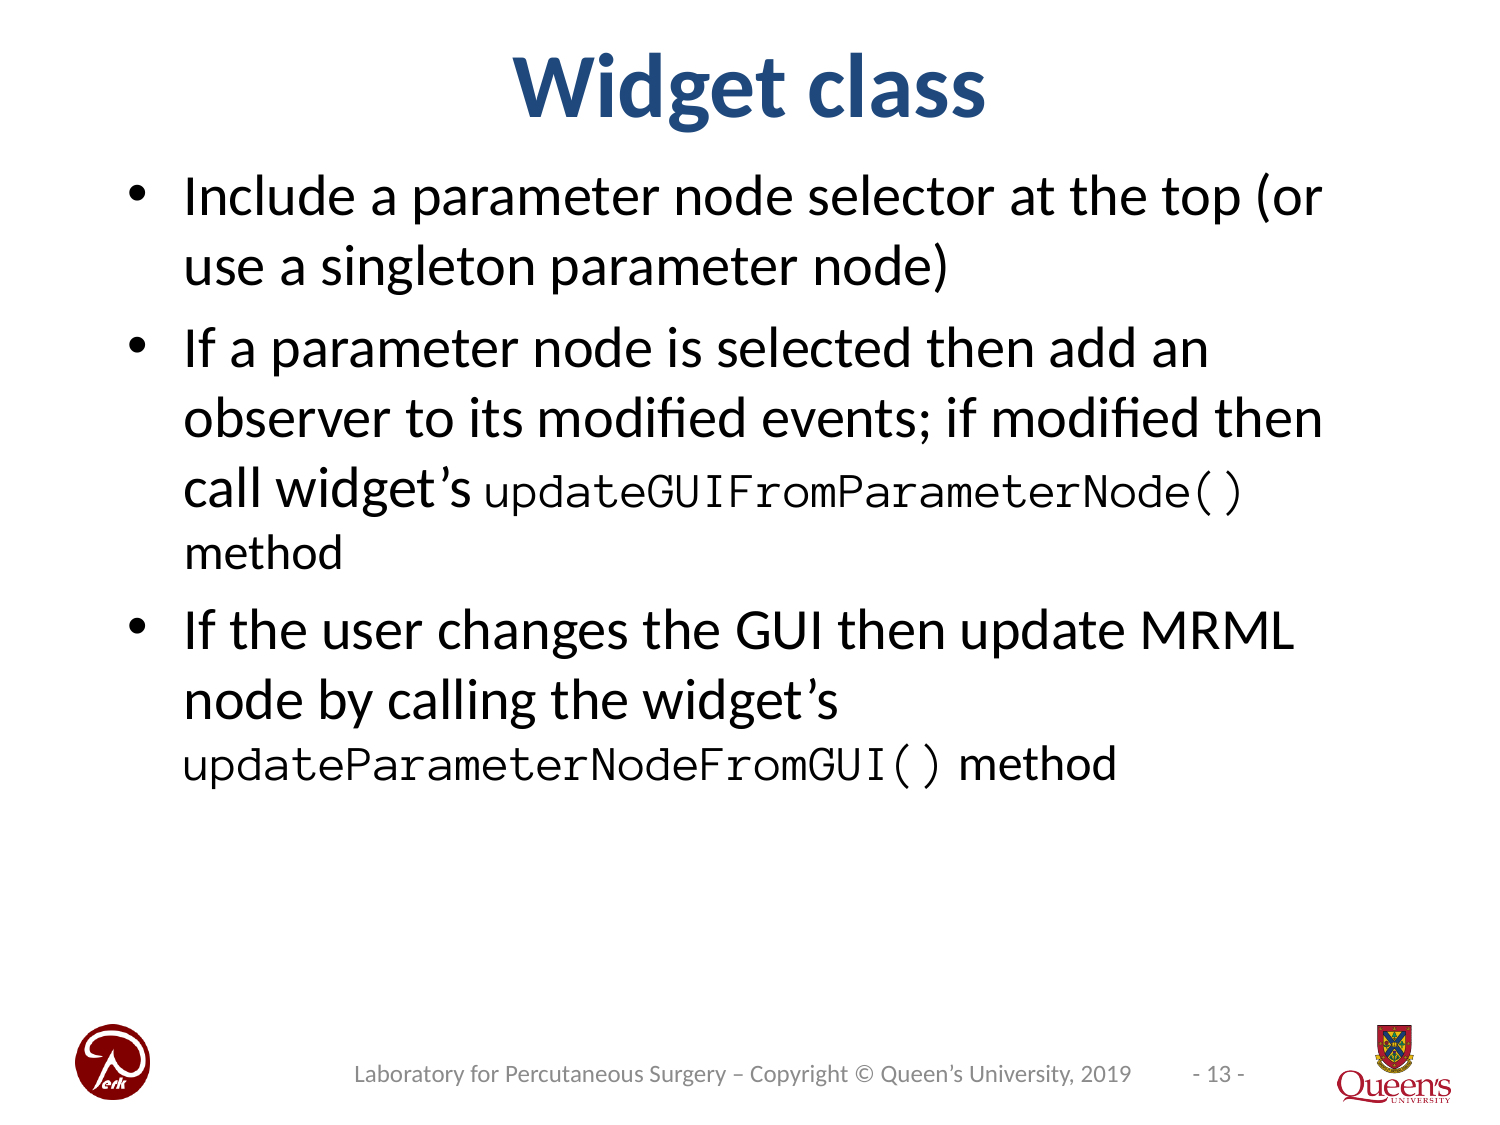

Widget class
Include a parameter node selector at the top (or use a singleton parameter node)
If a parameter node is selected then add an observer to its modified events; if modified then call widget’s updateGUIFromParameterNode() method
If the user changes the GUI then update MRML node by calling the widget’s updateParameterNodeFromGUI() method
Laboratory for Percutaneous Surgery – Copyright © Queen’s University, 2019
- 13 -